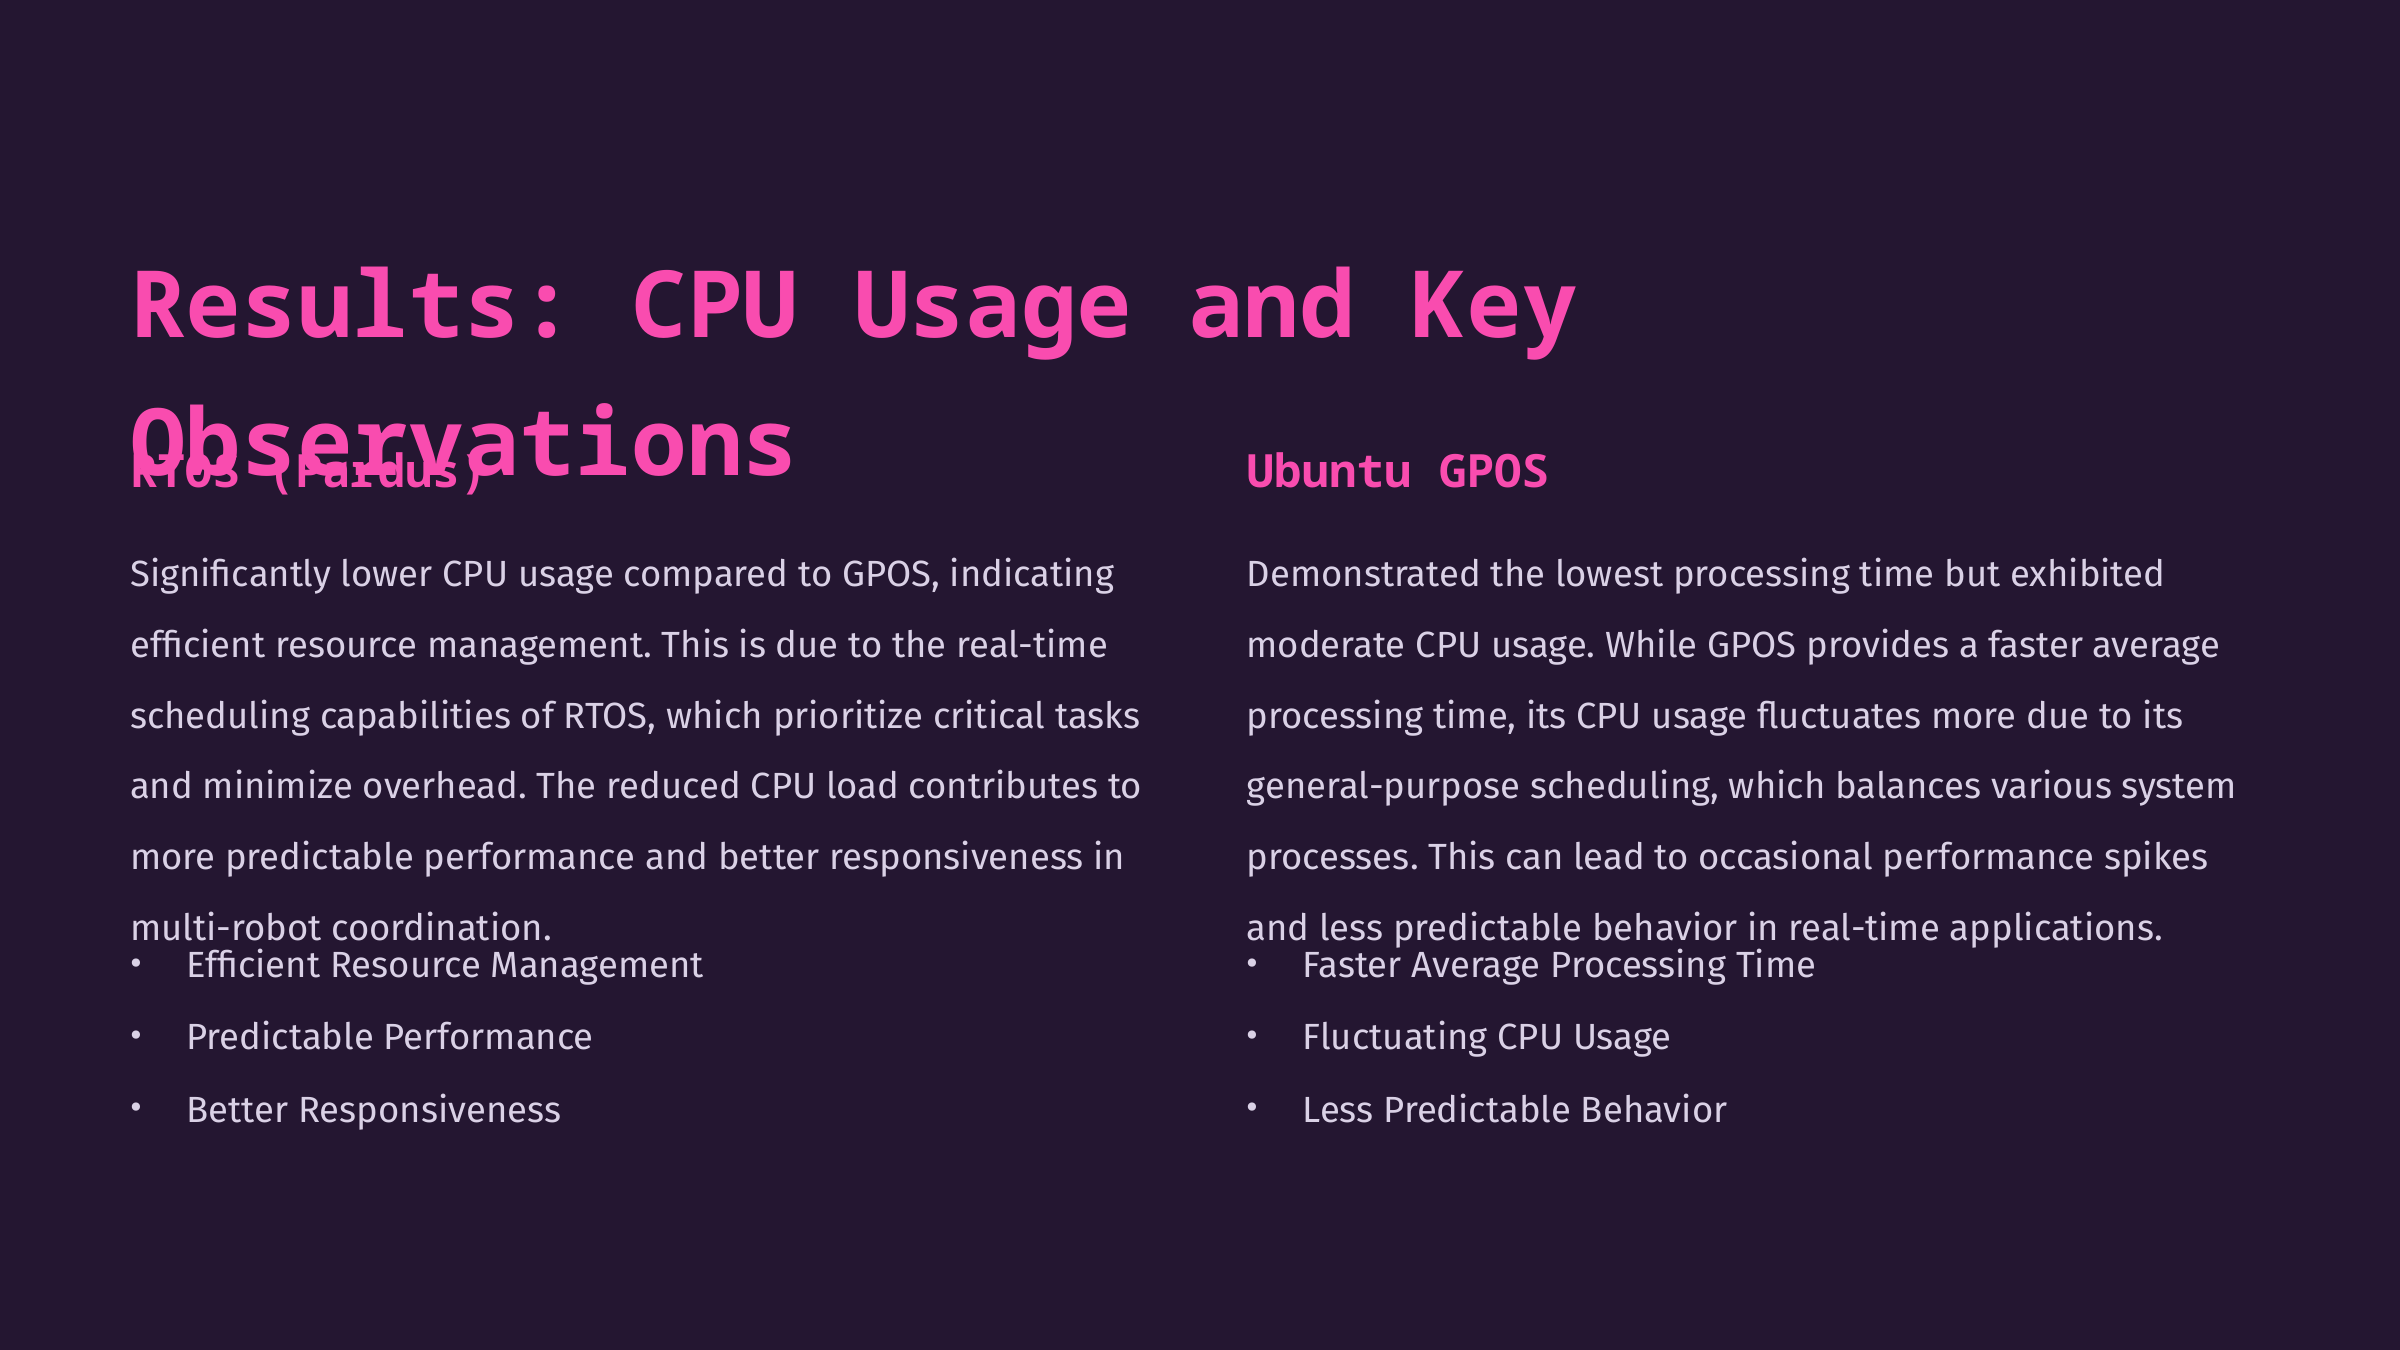

Results: CPU Usage and Key Observations
RTOS (Pardus)
Ubuntu GPOS
Significantly lower CPU usage compared to GPOS, indicating efficient resource management. This is due to the real-time scheduling capabilities of RTOS, which prioritize critical tasks and minimize overhead. The reduced CPU load contributes to more predictable performance and better responsiveness in multi-robot coordination.
Demonstrated the lowest processing time but exhibited moderate CPU usage. While GPOS provides a faster average processing time, its CPU usage fluctuates more due to its general-purpose scheduling, which balances various system processes. This can lead to occasional performance spikes and less predictable behavior in real-time applications.
Efficient Resource Management
Faster Average Processing Time
Predictable Performance
Fluctuating CPU Usage
Better Responsiveness
Less Predictable Behavior